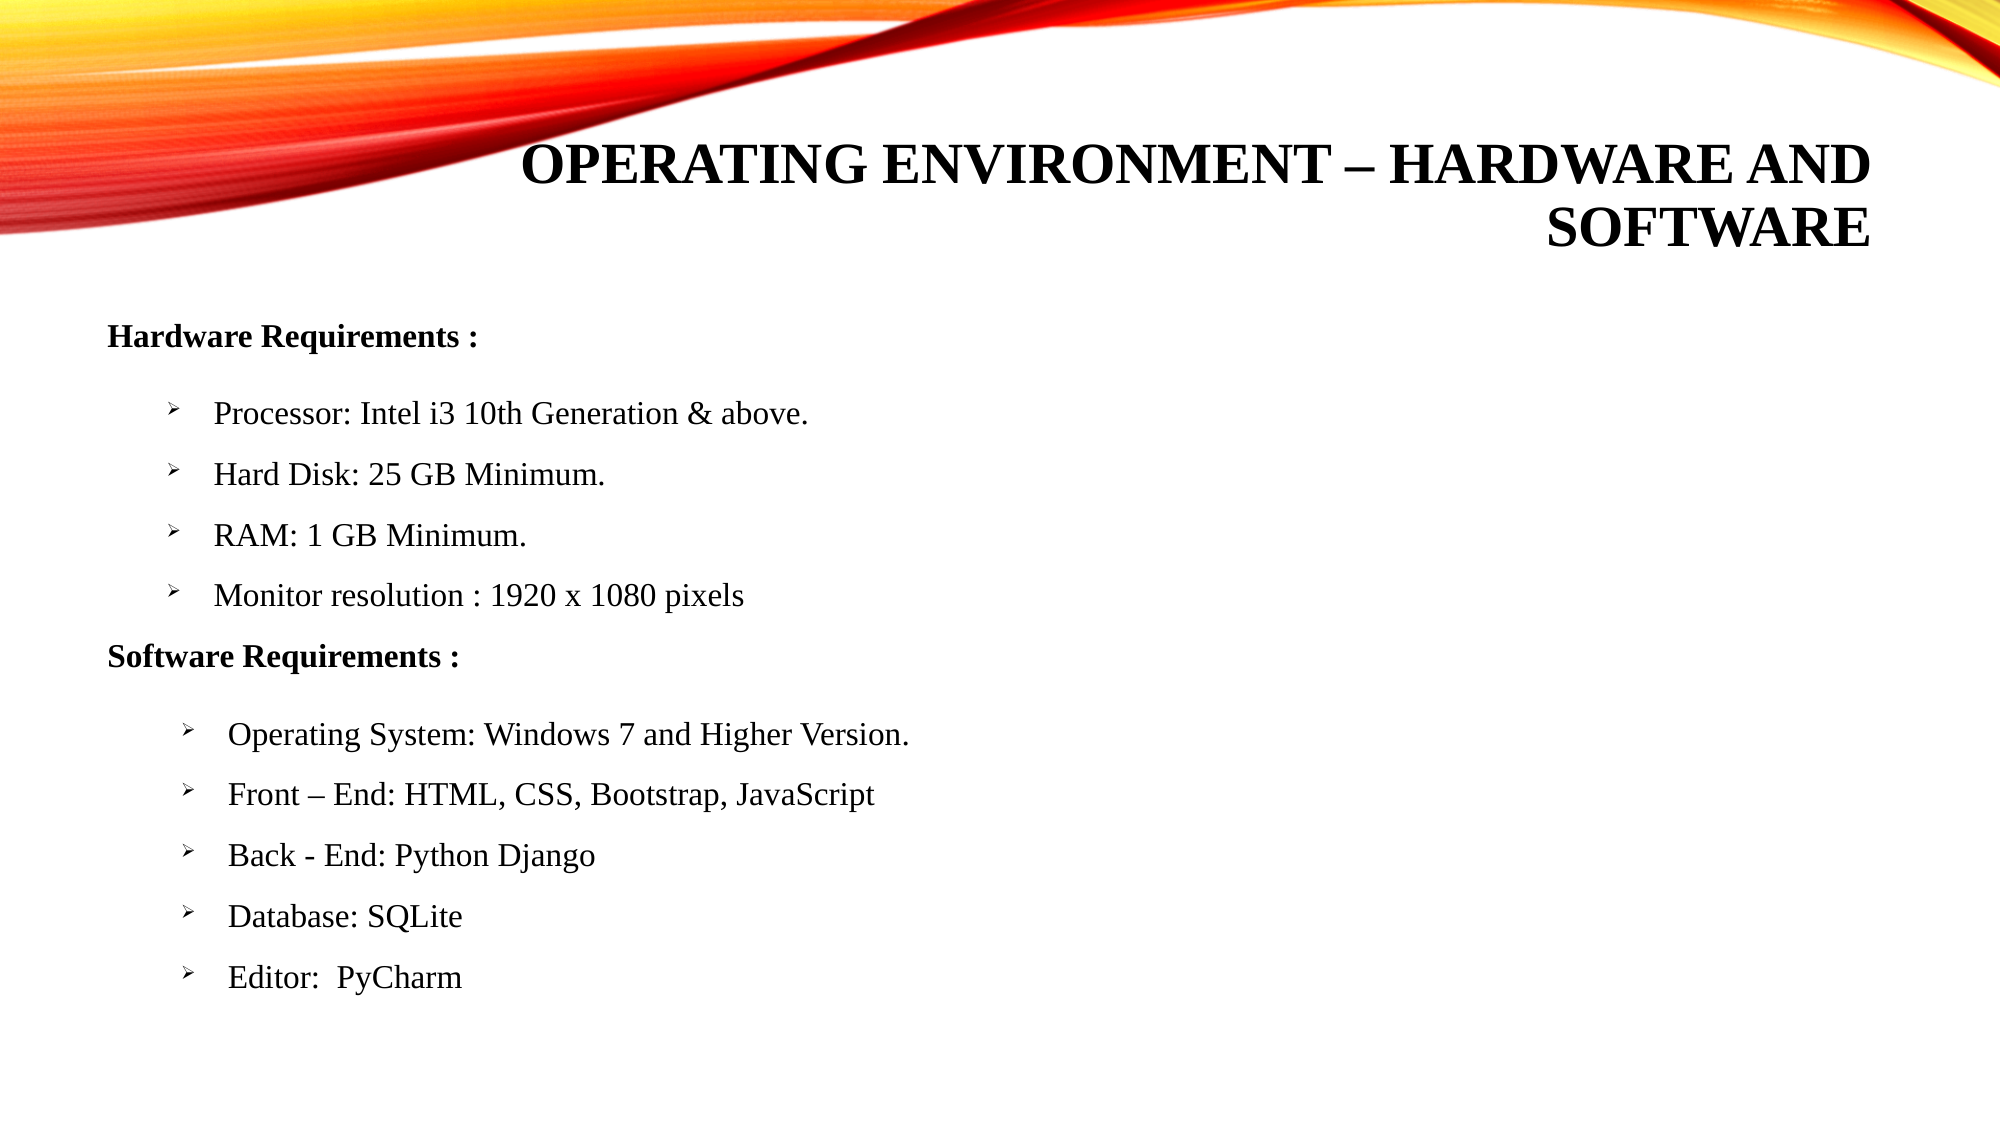

# Operating Environment – Hardware and Software
Hardware Requirements :
Processor: Intel i3 10th Generation & above.
Hard Disk: 25 GB Minimum.
RAM: 1 GB Minimum.
Monitor resolution : 1920 x 1080 pixels
Software Requirements :
Operating System: Windows 7 and Higher Version.
Front – End: HTML, CSS, Bootstrap, JavaScript
Back - End: Python Django
Database: SQLite
Editor:  PyCharm